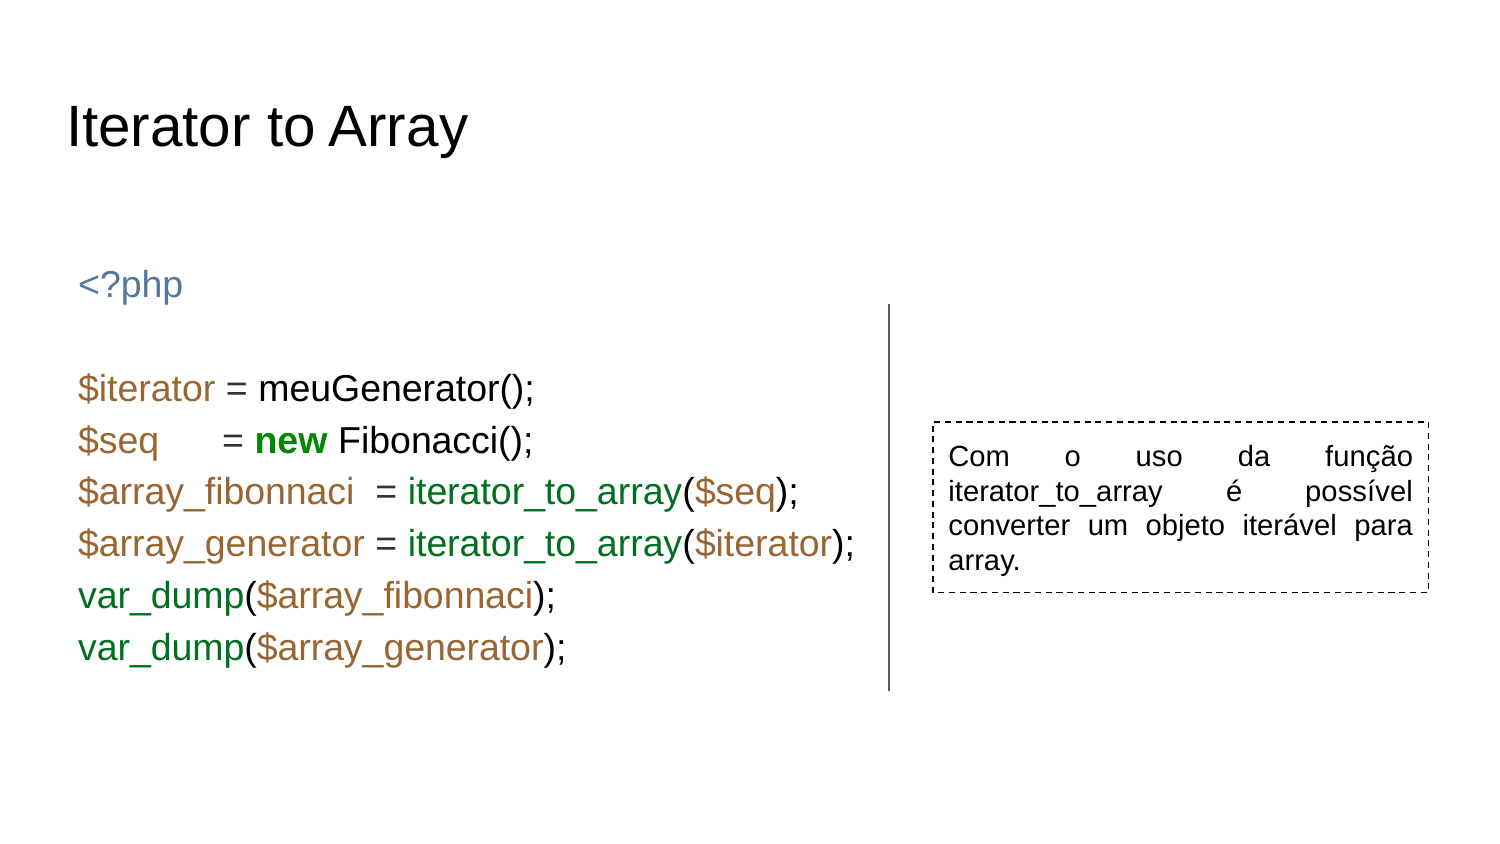

# Iterator to Array
<?php

$iterator = meuGenerator();
$seq      = new Fibonacci();
$array_fibonnaci  = iterator_to_array($seq);
$array_generator = iterator_to_array($iterator);
var_dump($array_fibonnaci);
var_dump($array_generator);
Com o uso da função iterator_to_array é possível converter um objeto iterável para array.